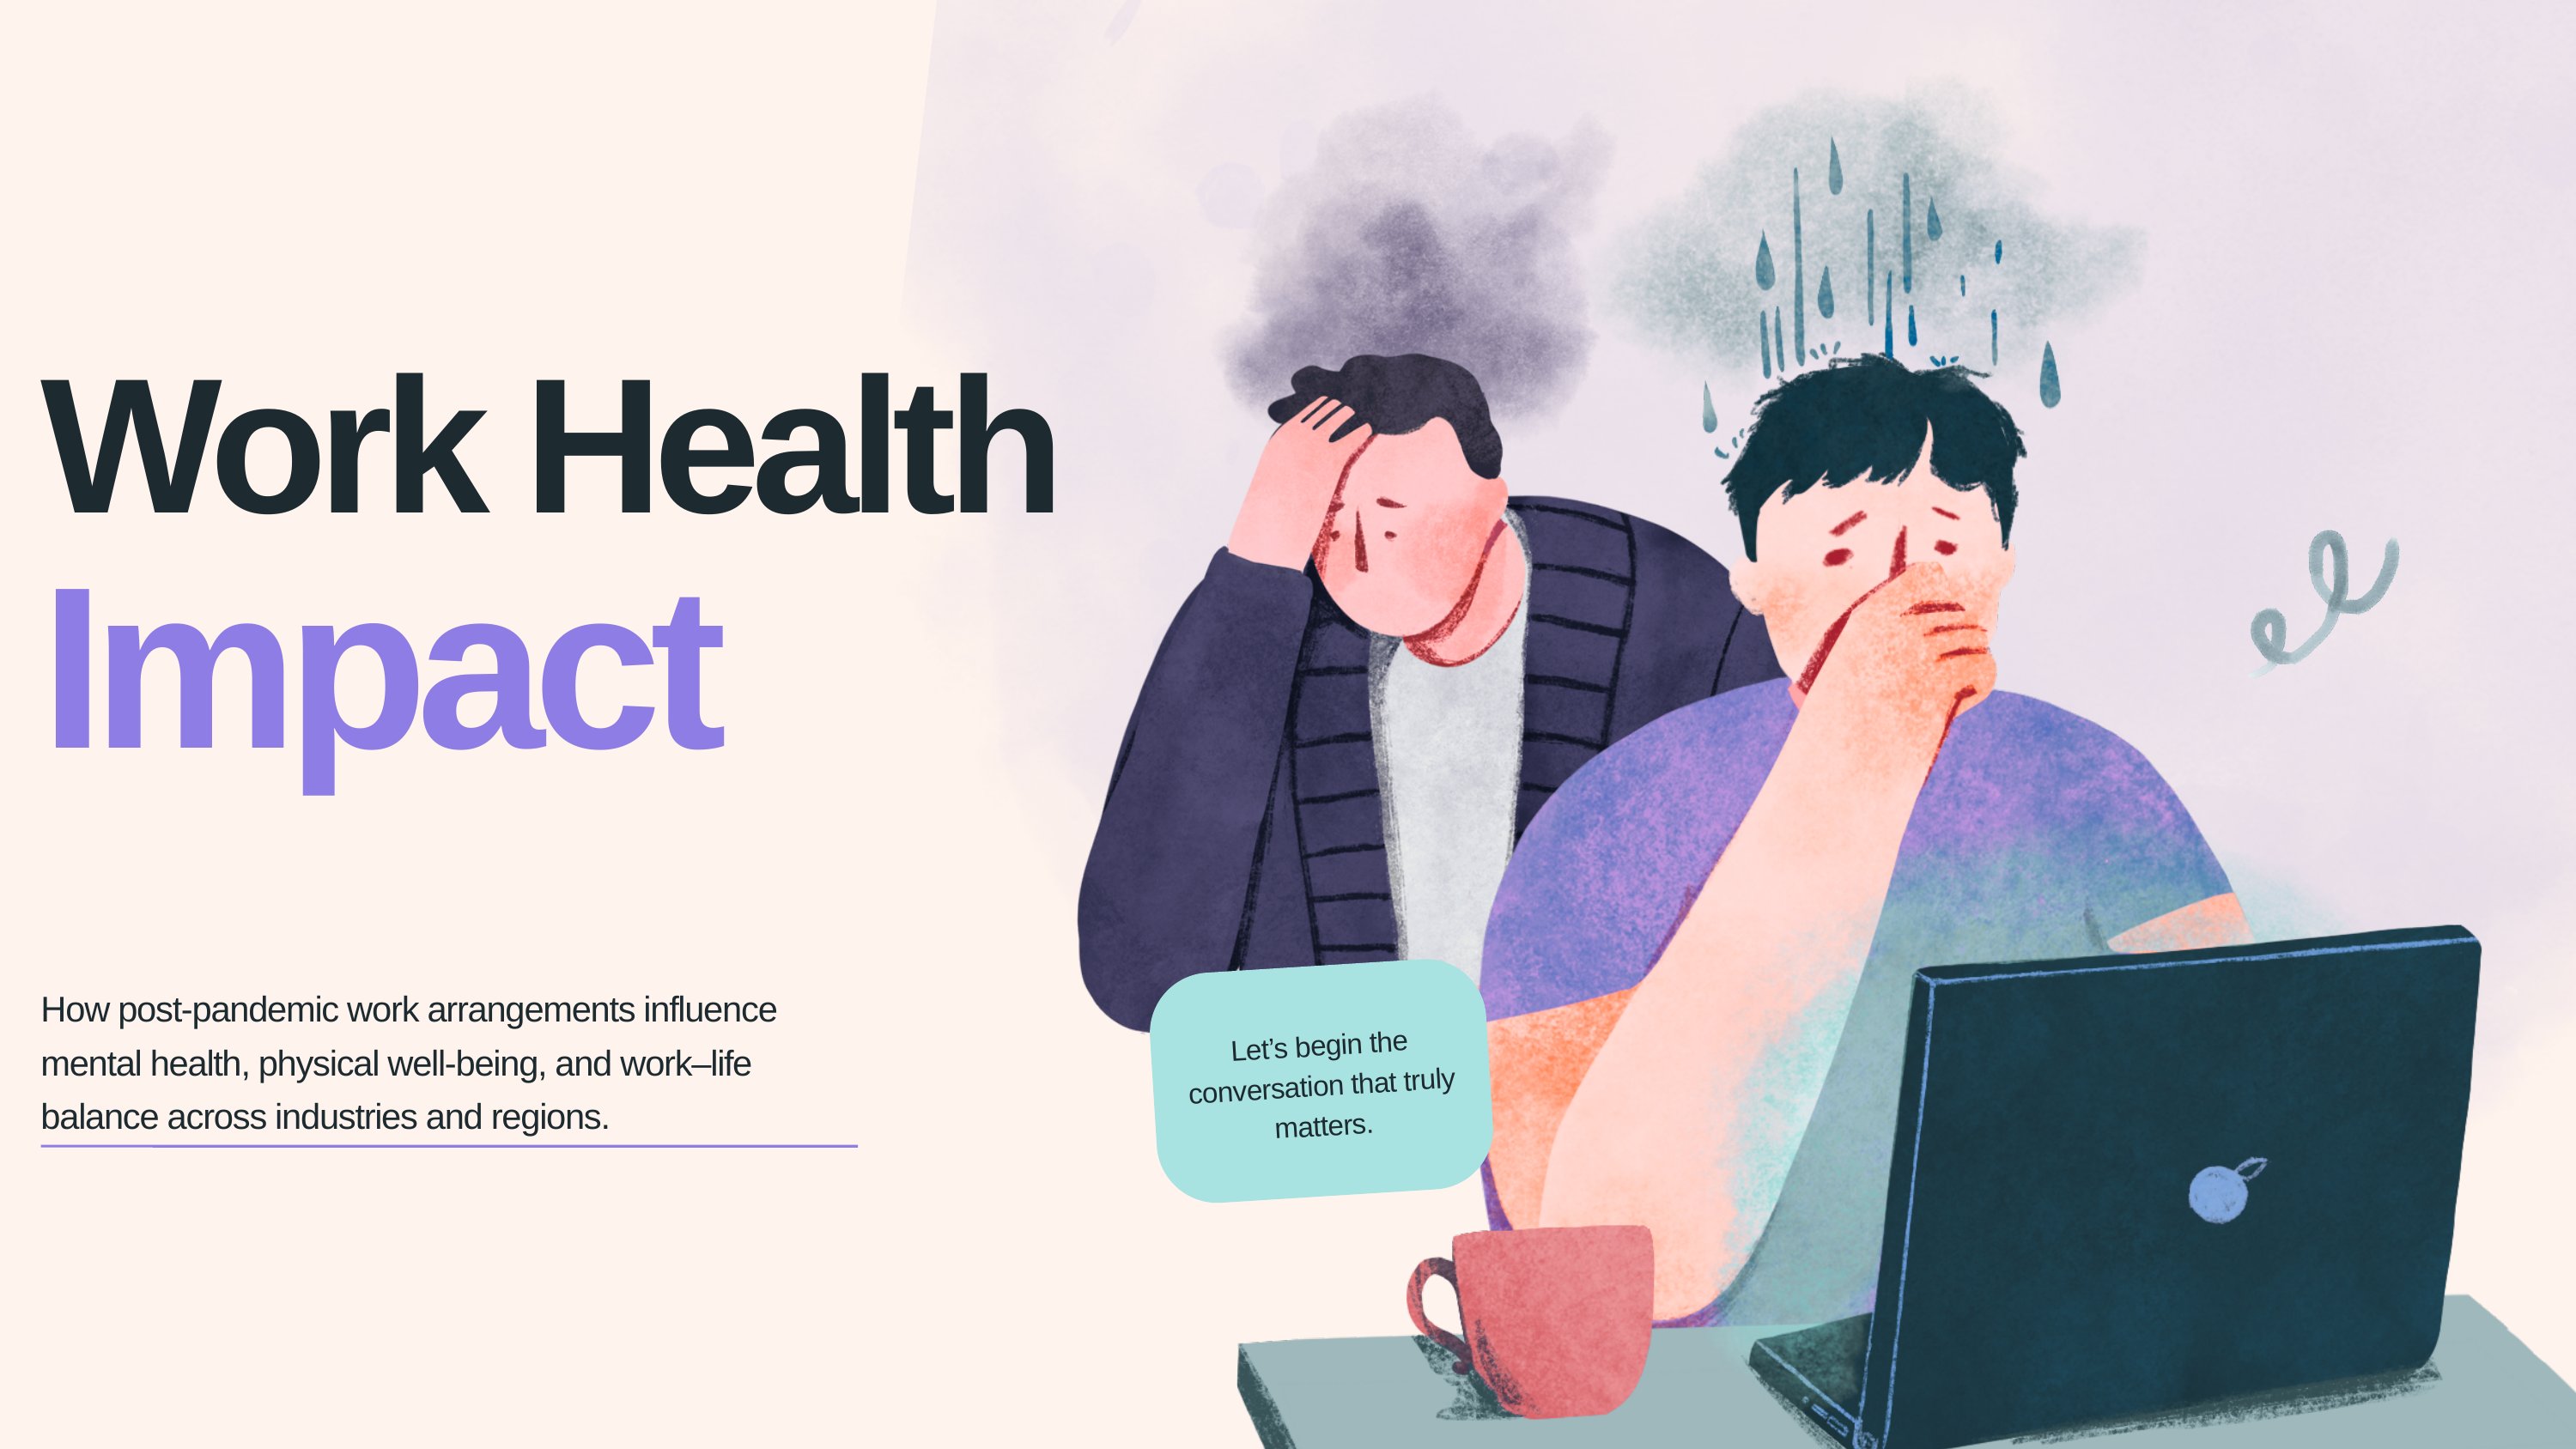

Work Health

Impact

How post-pandemic work arrangements influence mental health, physical well-being, and work–life balance across industries and regions.
Let’s begin the conversation that truly matters.